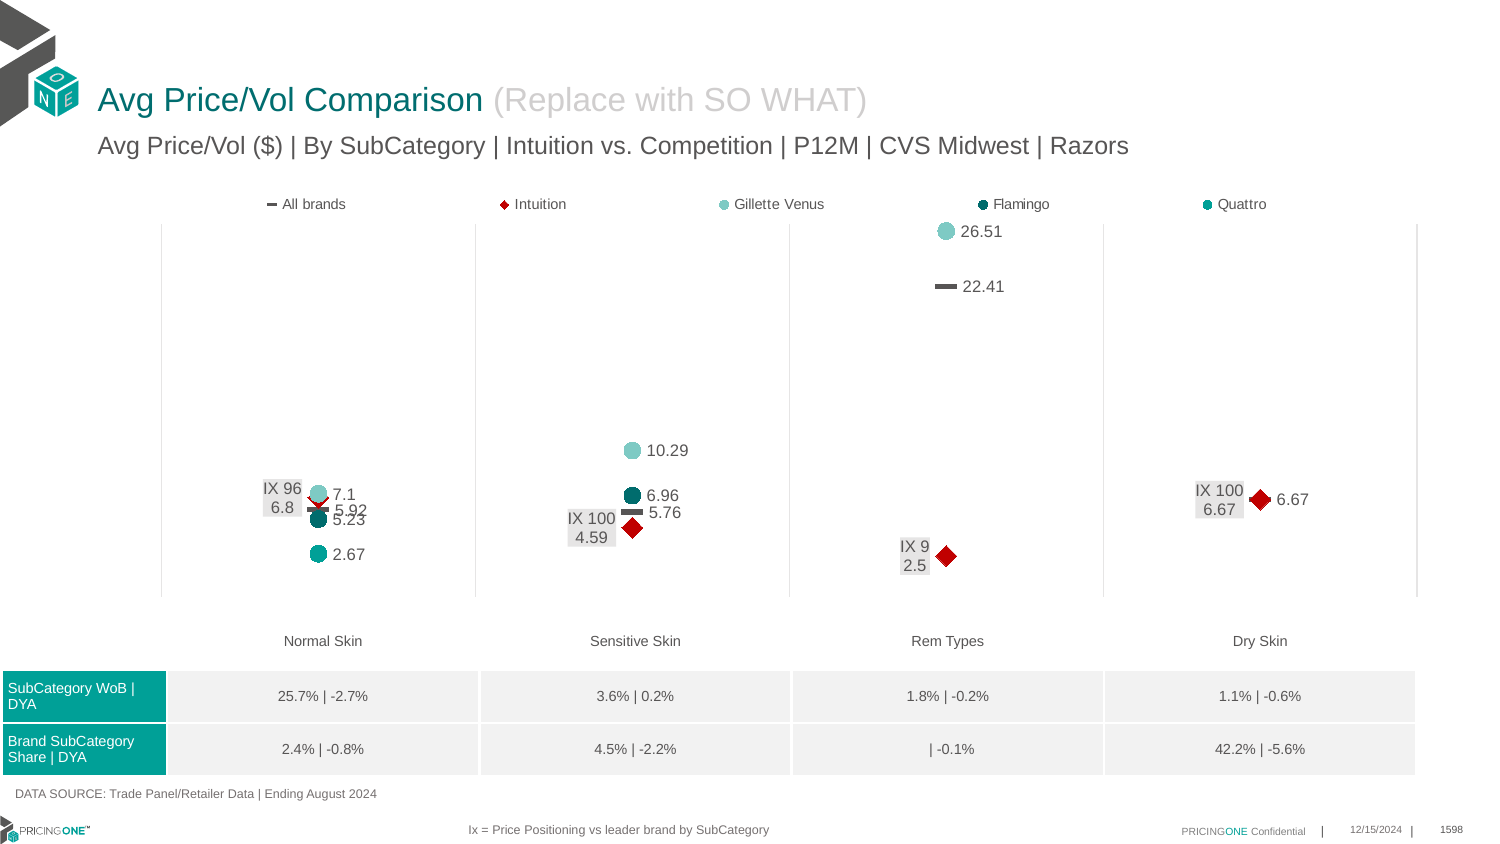

# Avg Price/Vol Comparison (Replace with SO WHAT)
Avg Price/Vol ($) | By SubCategory | Intuition vs. Competition | P12M | CVS Midwest | Razors

### Chart

| Category | All brands | Intuition | Gillette Venus | Flamingo | Quattro |
|---|---|---|---|---|---|
| IX 96 | 5.92 | 6.8 | 7.1 | 5.23 | 2.67 |
| IX 100 | 5.76 | 4.59 | 10.29 | 6.96 | None |
| IX 9 | 22.41 | 2.5 | 26.51 | None | None |
| IX 100 | 6.67 | 6.67 | None | None | None |
|  | Normal Skin | Sensitive Skin | Rem Types | Dry Skin |
| --- | --- | --- | --- | --- |
| SubCategory WoB | DYA | 25.7% | -2.7% | 3.6% | 0.2% | 1.8% | -0.2% | 1.1% | -0.6% |
| Brand SubCategory Share | DYA | 2.4% | -0.8% | 4.5% | -2.2% | | -0.1% | 42.2% | -5.6% |
DATA SOURCE: Trade Panel/Retailer Data | Ending August 2024
Ix = Price Positioning vs leader brand by SubCategory
12/15/2024
1598